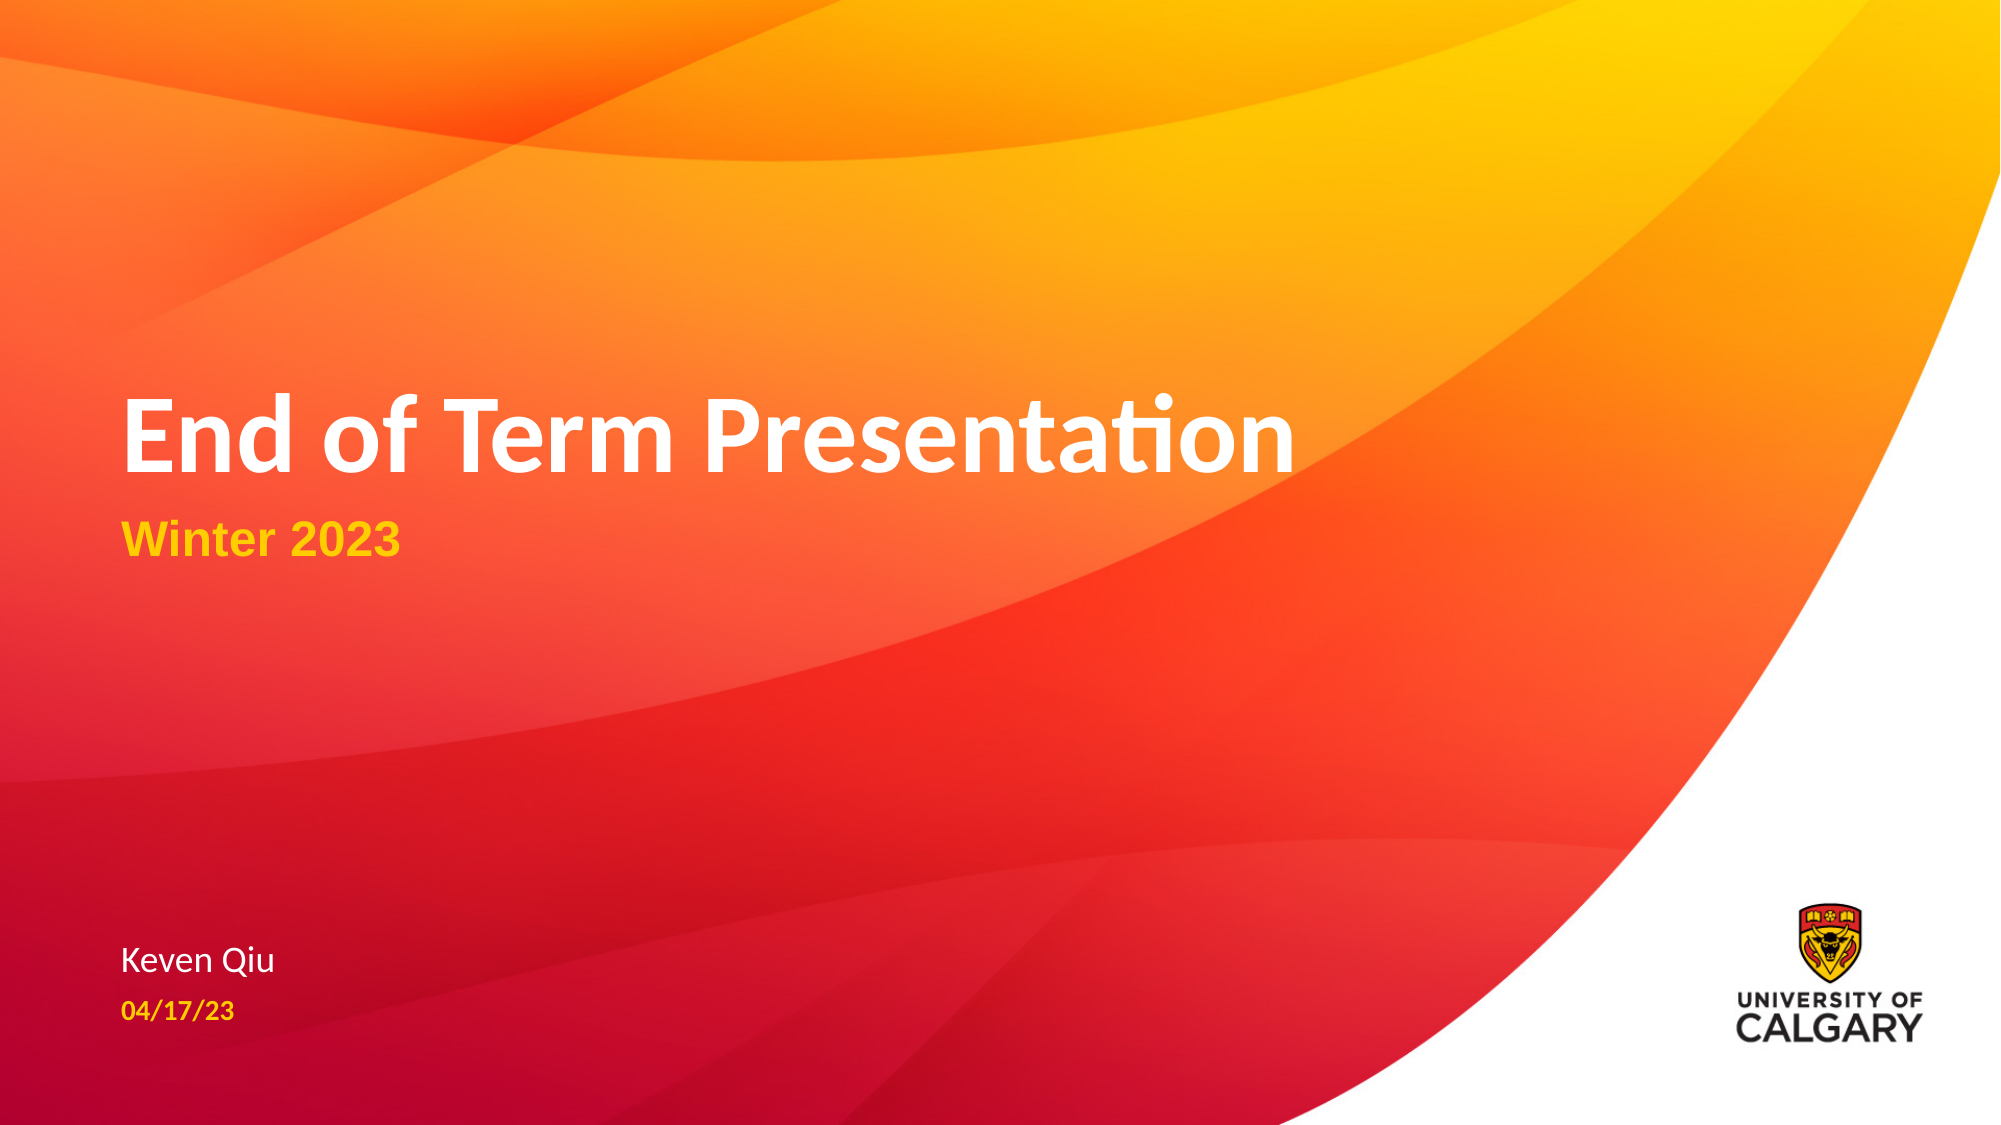

# End of Term Presentation
Winter 2023
Keven Qiu
04/17/23